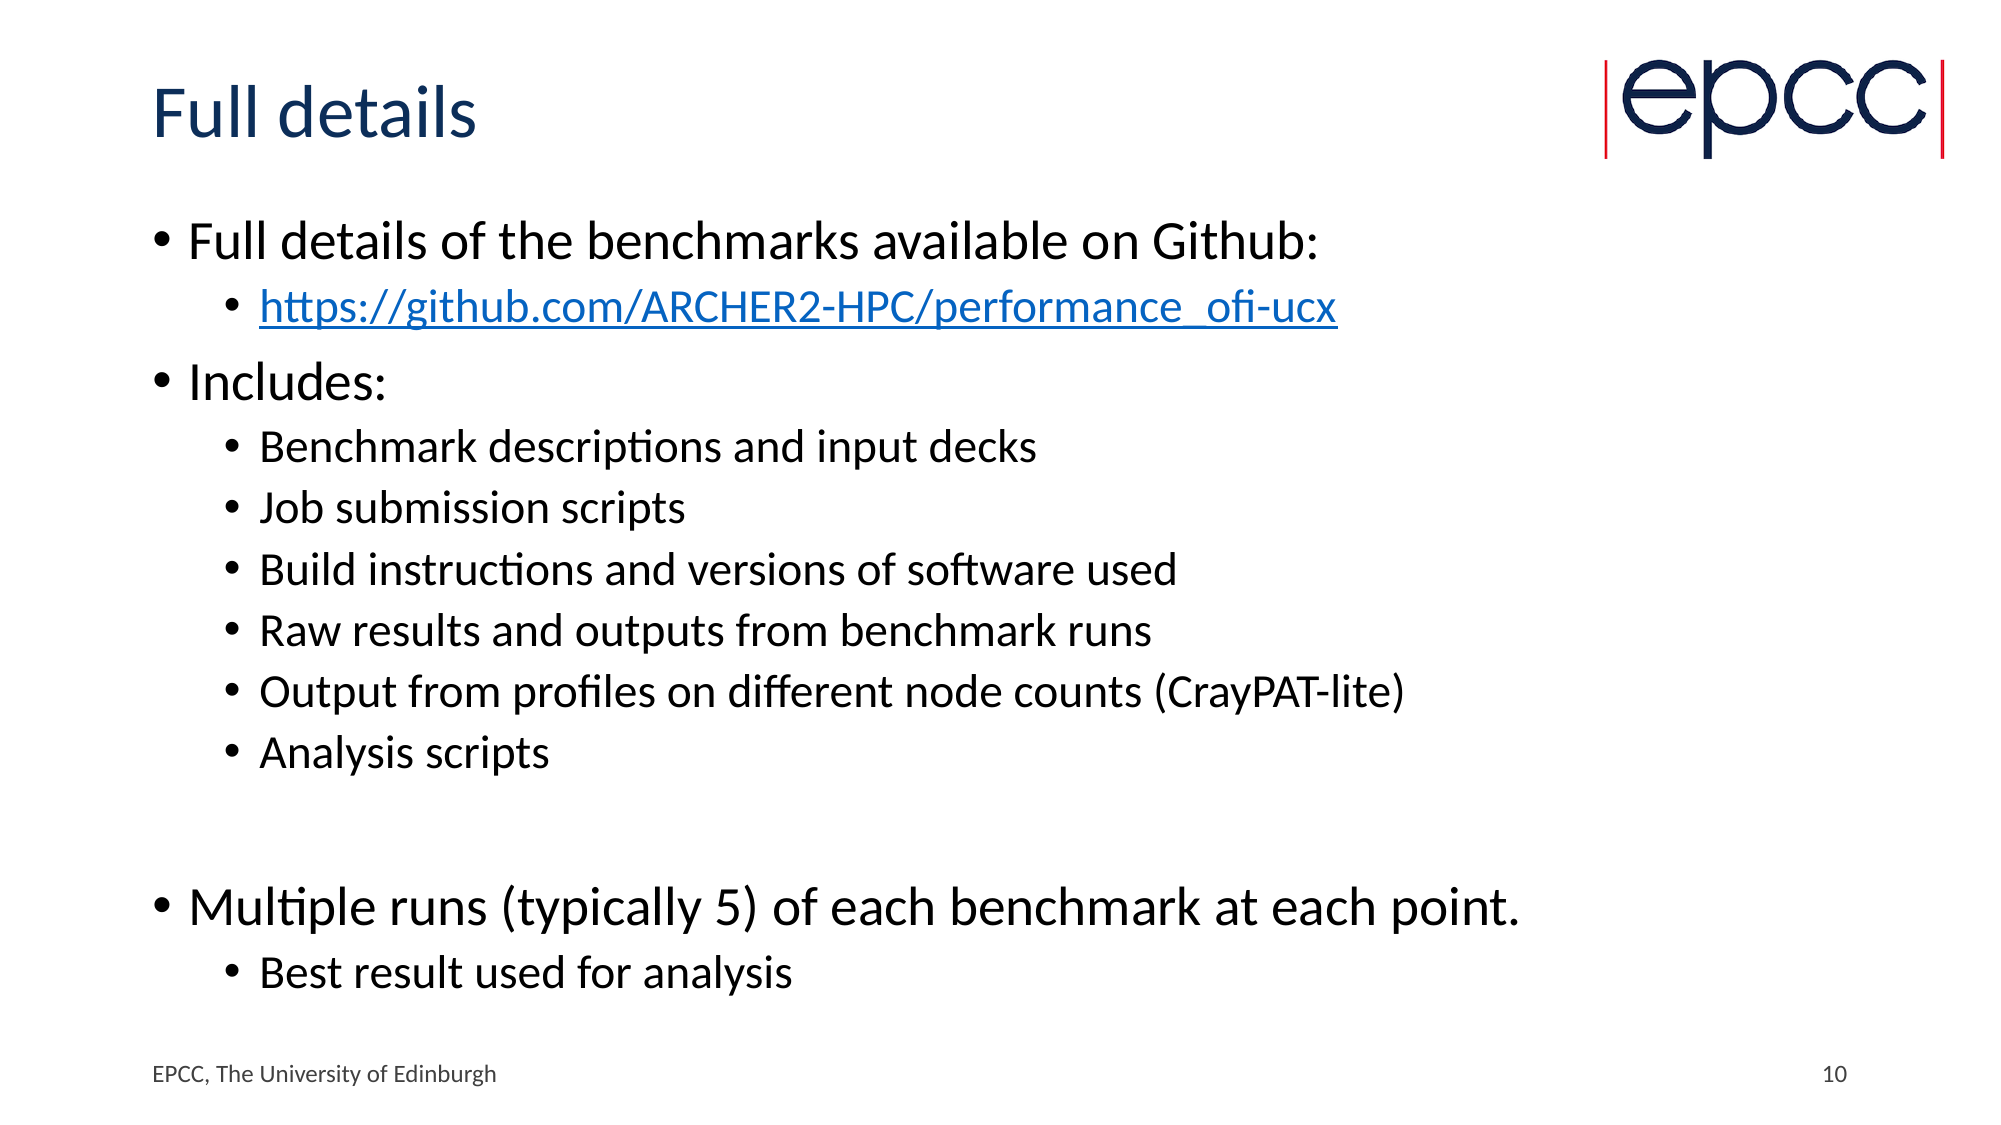

# Full details
Full details of the benchmarks available on Github:
https://github.com/ARCHER2-HPC/performance_ofi-ucx
Includes:
Benchmark descriptions and input decks
Job submission scripts
Build instructions and versions of software used
Raw results and outputs from benchmark runs
Output from profiles on different node counts (CrayPAT-lite)
Analysis scripts

Multiple runs (typically 5) of each benchmark at each point.
Best result used for analysis
EPCC, The University of Edinburgh
10